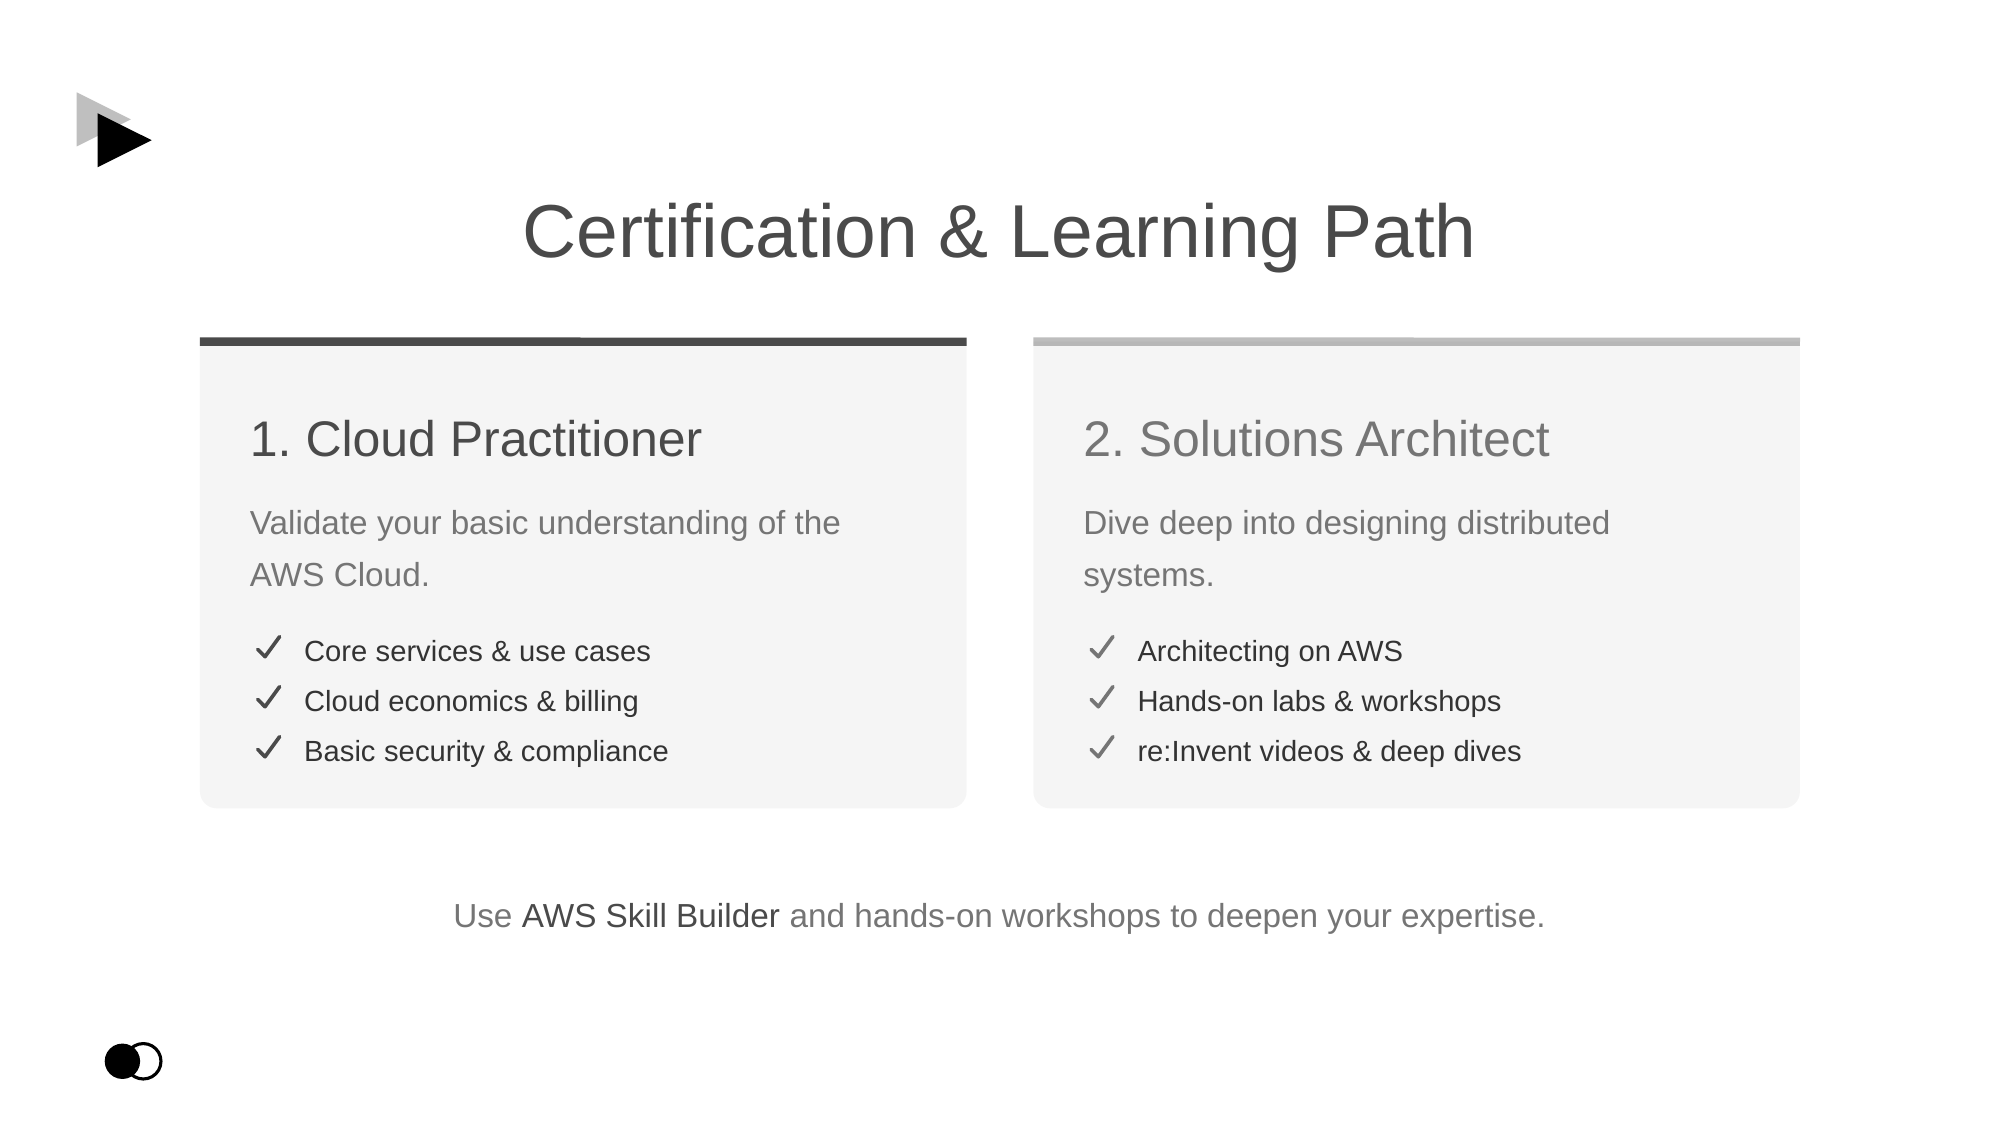

Certification & Learning Path

1. Cloud Practitioner
2. Solutions Architect
Validate your basic understanding of the AWS Cloud.
Dive deep into designing distributed systems.
Core services & use cases
Architecting on AWS

Cloud economics & billing
Hands-on labs & workshops

Basic security & compliance
re:Invent videos & deep dives

Use AWS Skill Builder and hands-on workshops to deepen your expertise.